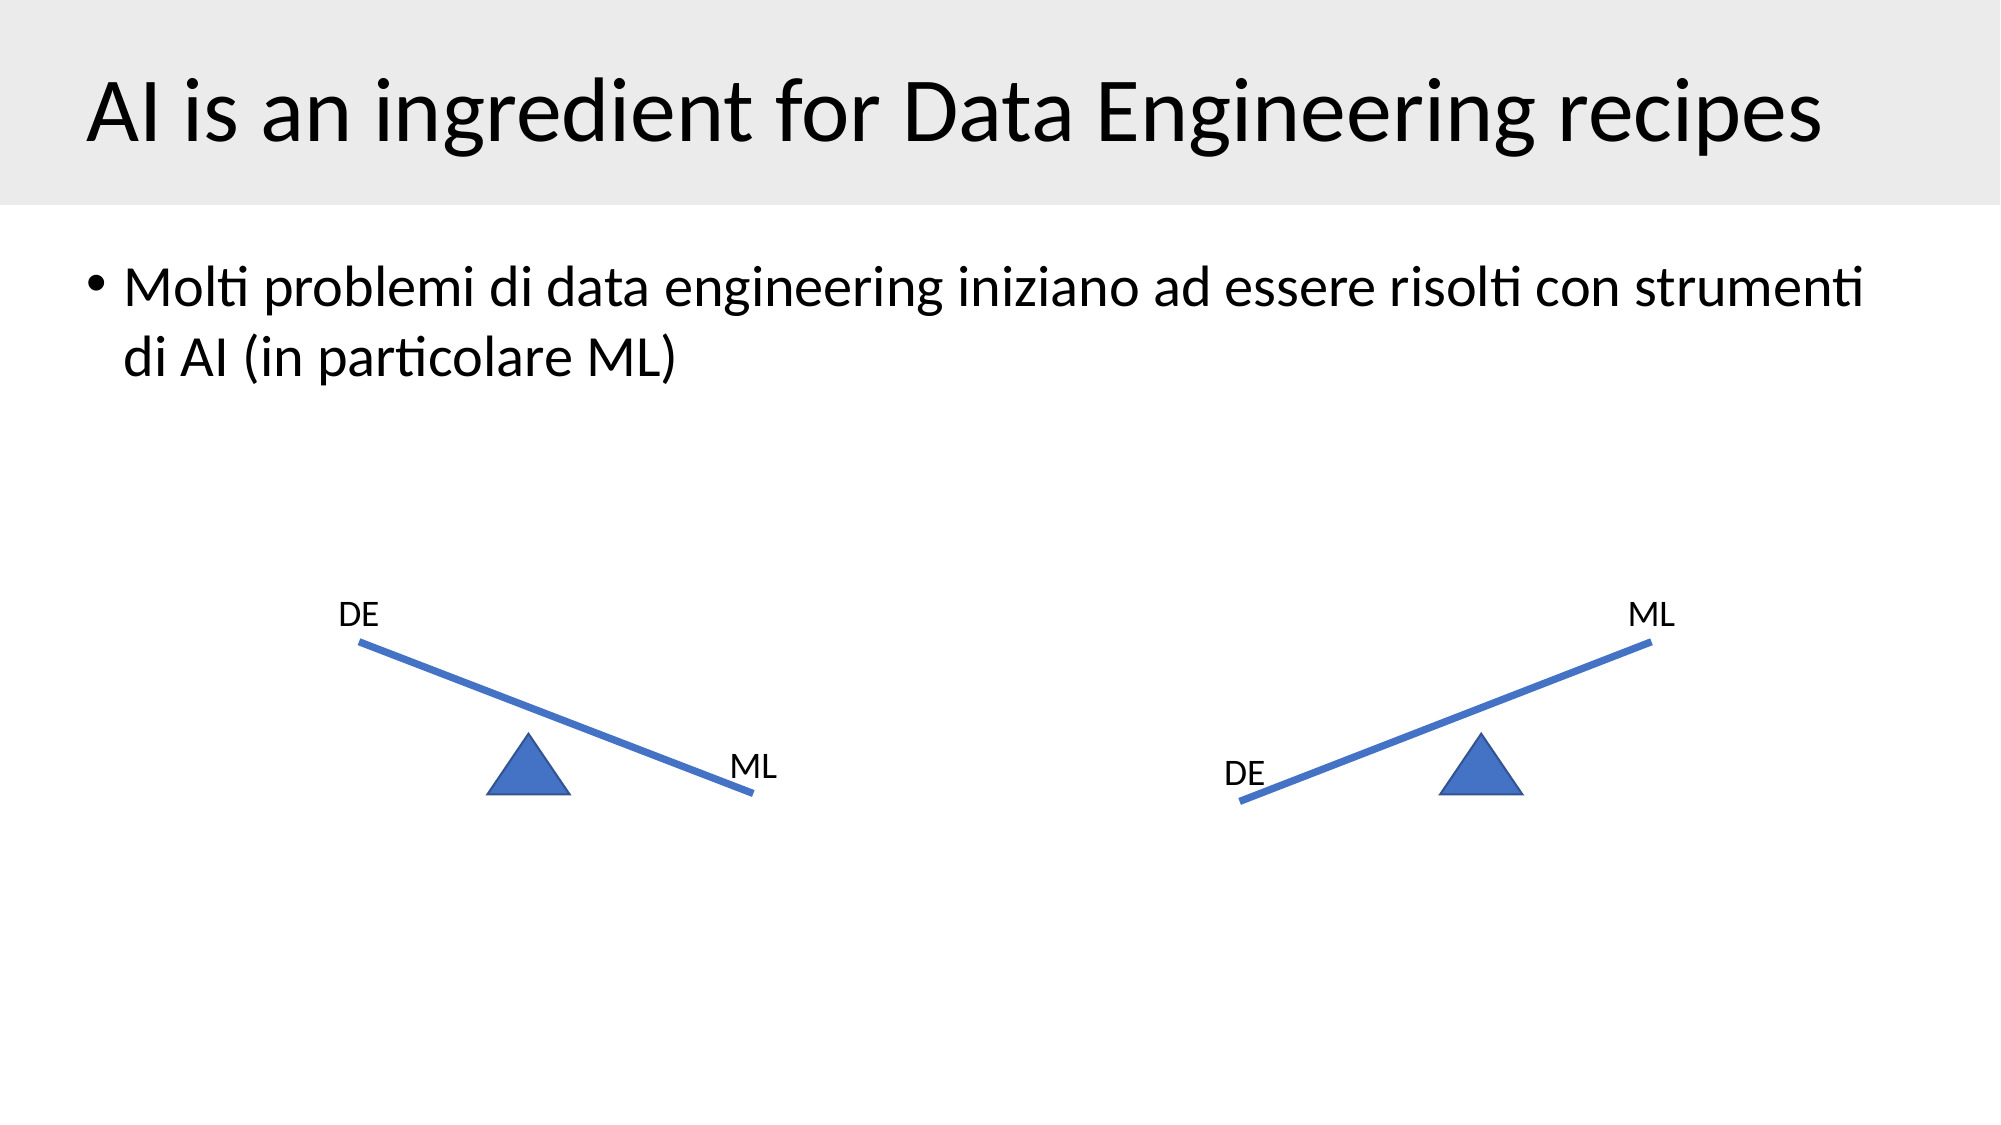

# AI is an ingredient for Data Engineering recipes
Molti problemi di data engineering iniziano ad essere risolti con strumenti di AI (in particolare ML)
DE
ML

ML

DE